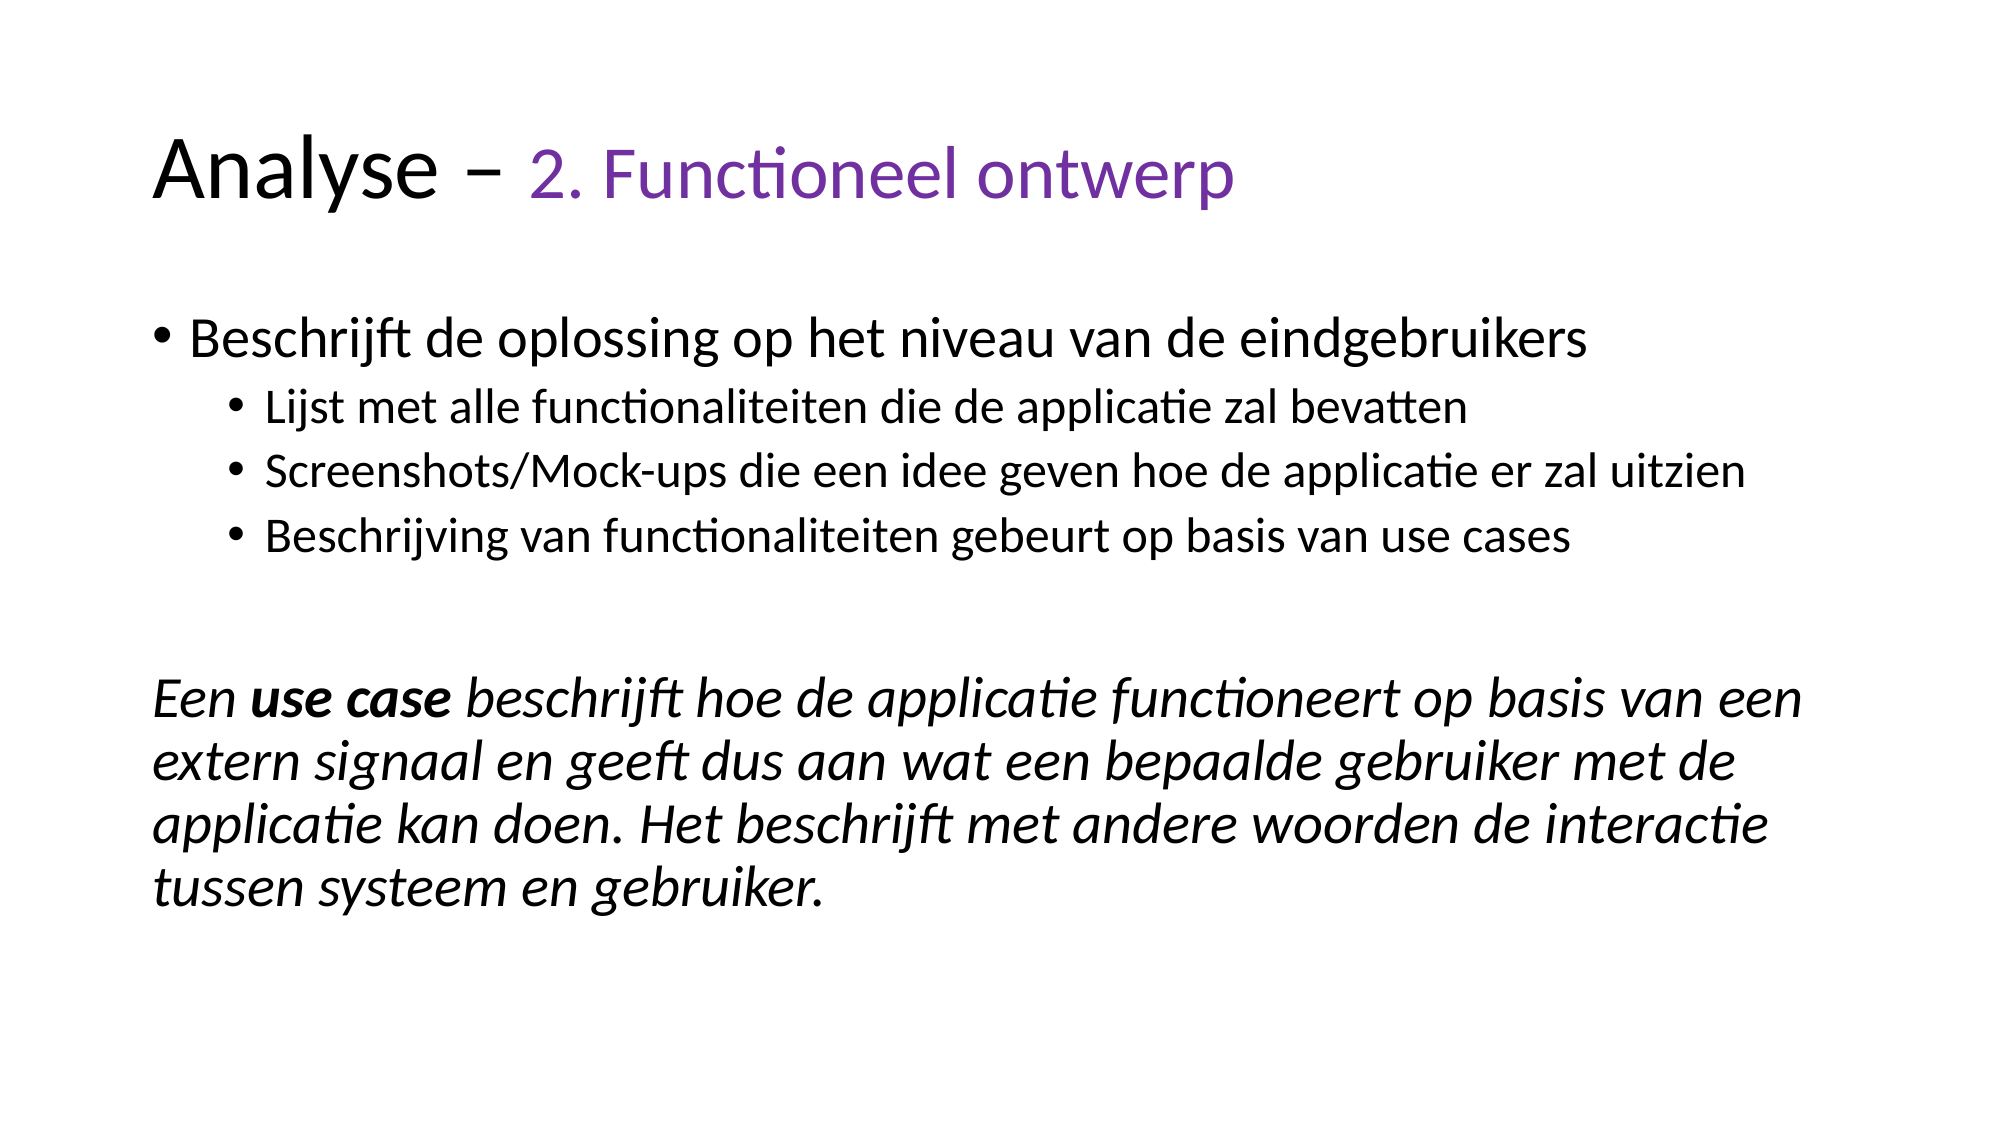

# Analyse – 2. Functioneel ontwerp
Beschrijft de oplossing op het niveau van de eindgebruikers
Lijst met alle functionaliteiten die de applicatie zal bevatten
Screenshots/Mock-ups die een idee geven hoe de applicatie er zal uitzien
Beschrijving van functionaliteiten gebeurt op basis van use cases

Een use case beschrijft hoe de applicatie functioneert op basis van een extern signaal en geeft dus aan wat een bepaalde gebruiker met de applicatie kan doen. Het beschrijft met andere woorden de interactie tussen systeem en gebruiker.